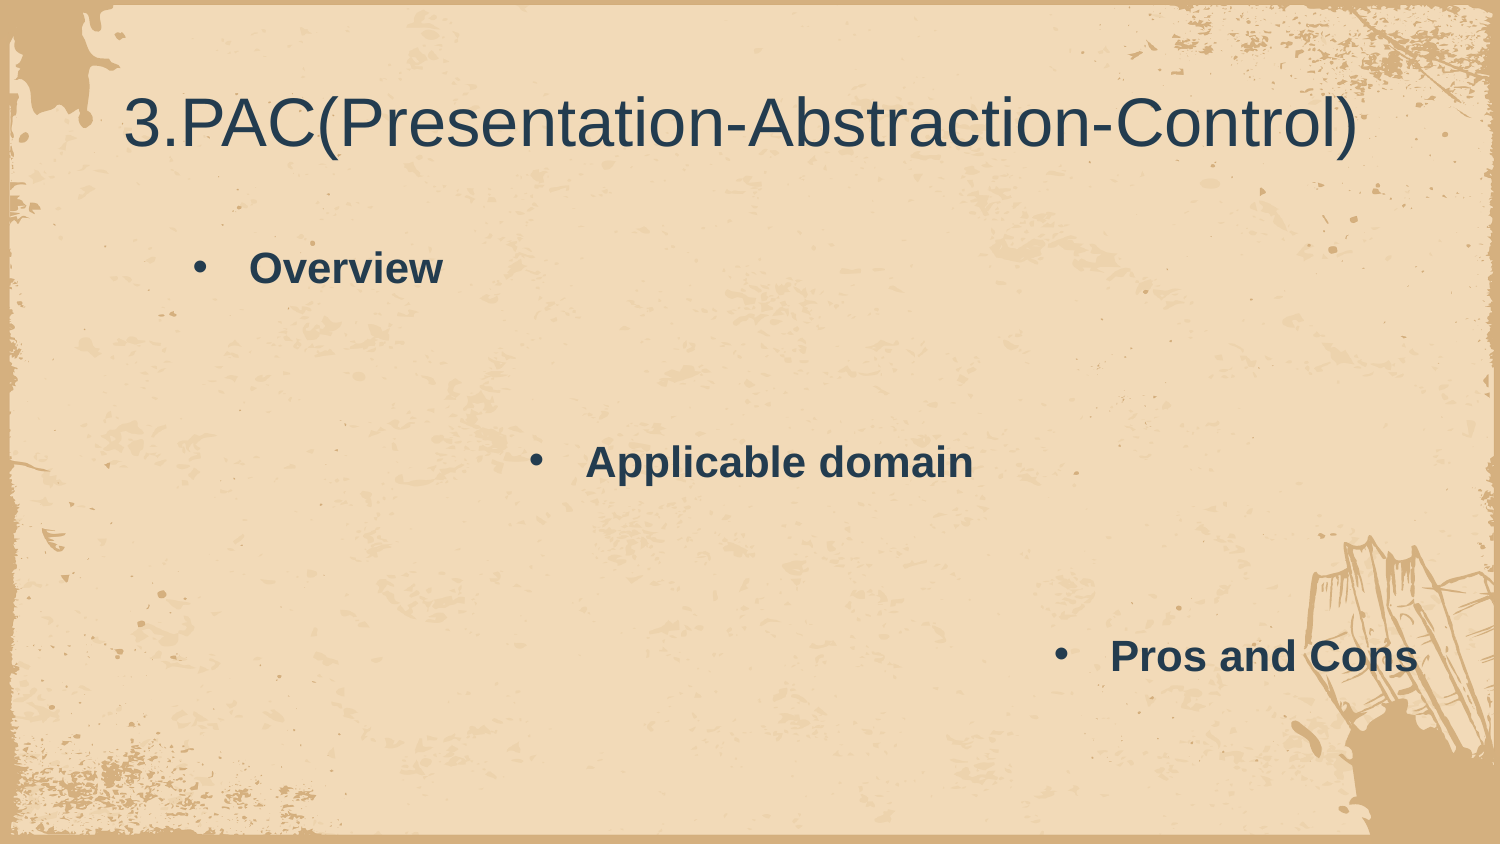

3.PAC(Presentation-Abstraction-Control)
# Overview
Applicable domain
Pros and Cons